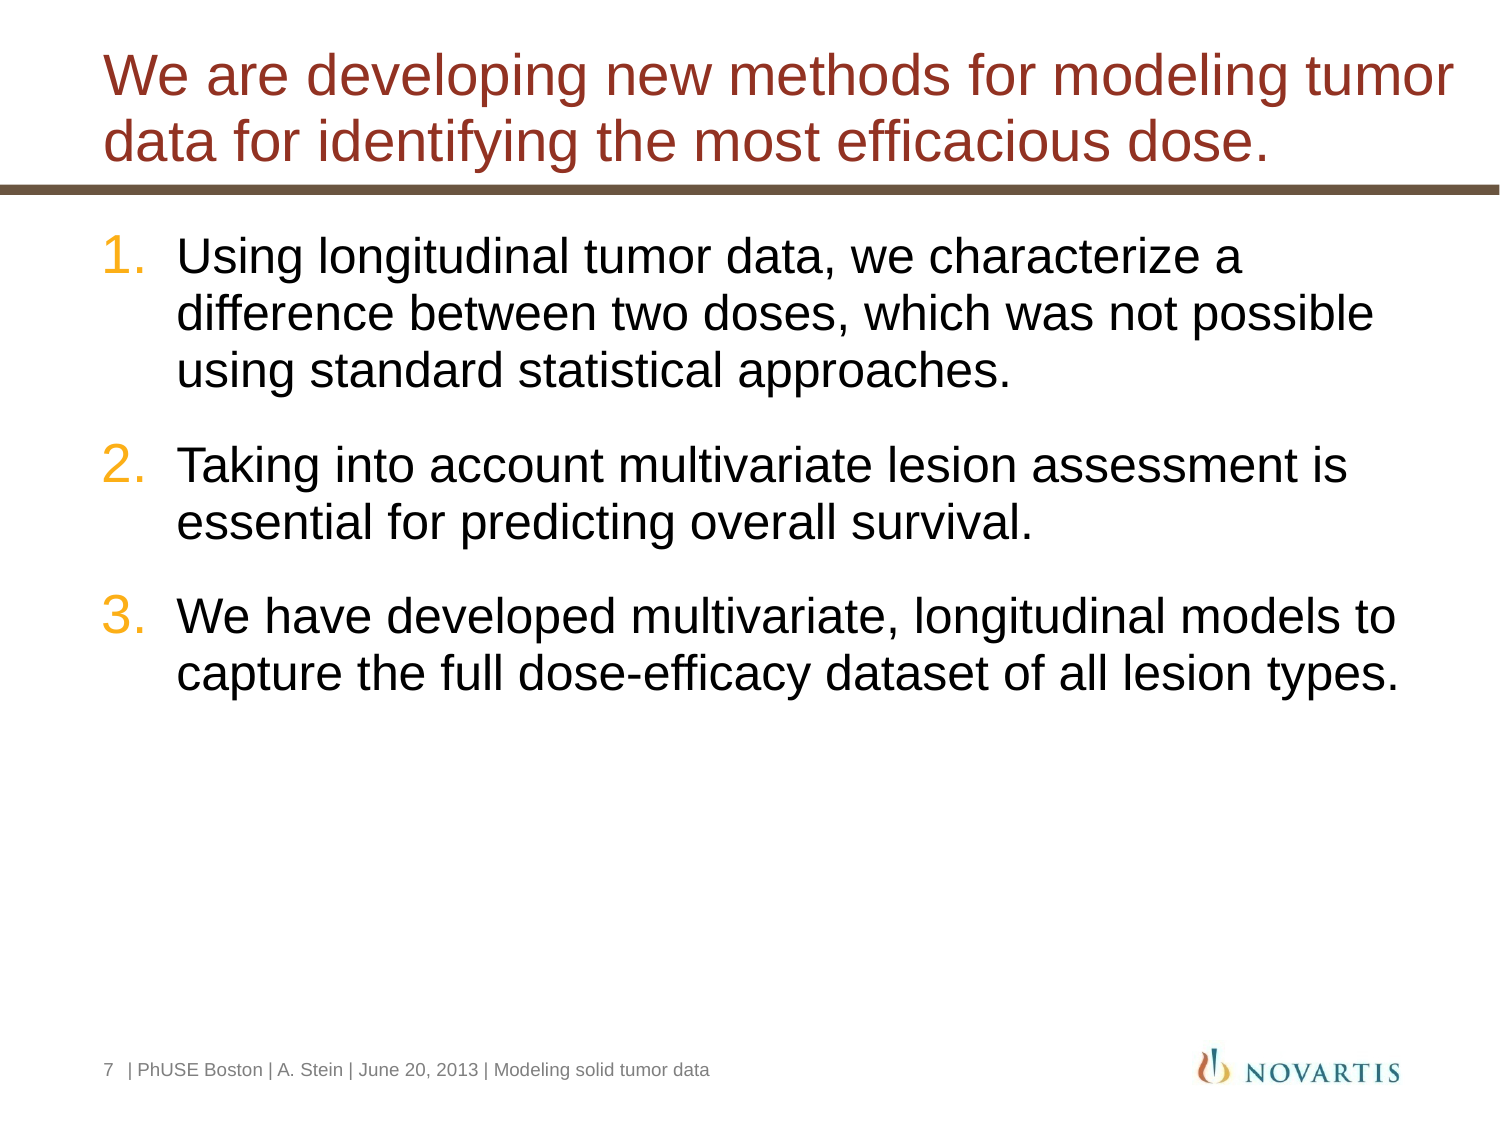

# We are developing new methods for modeling tumor data for identifying the most efficacious dose.
Using longitudinal tumor data, we characterize a difference between two doses, which was not possible using standard statistical approaches.
Taking into account multivariate lesion assessment is essential for predicting overall survival.
We have developed multivariate, longitudinal models to capture the full dose-efficacy dataset of all lesion types.
7
| PhUSE Boston | A. Stein | June 20, 2013 | Modeling solid tumor data